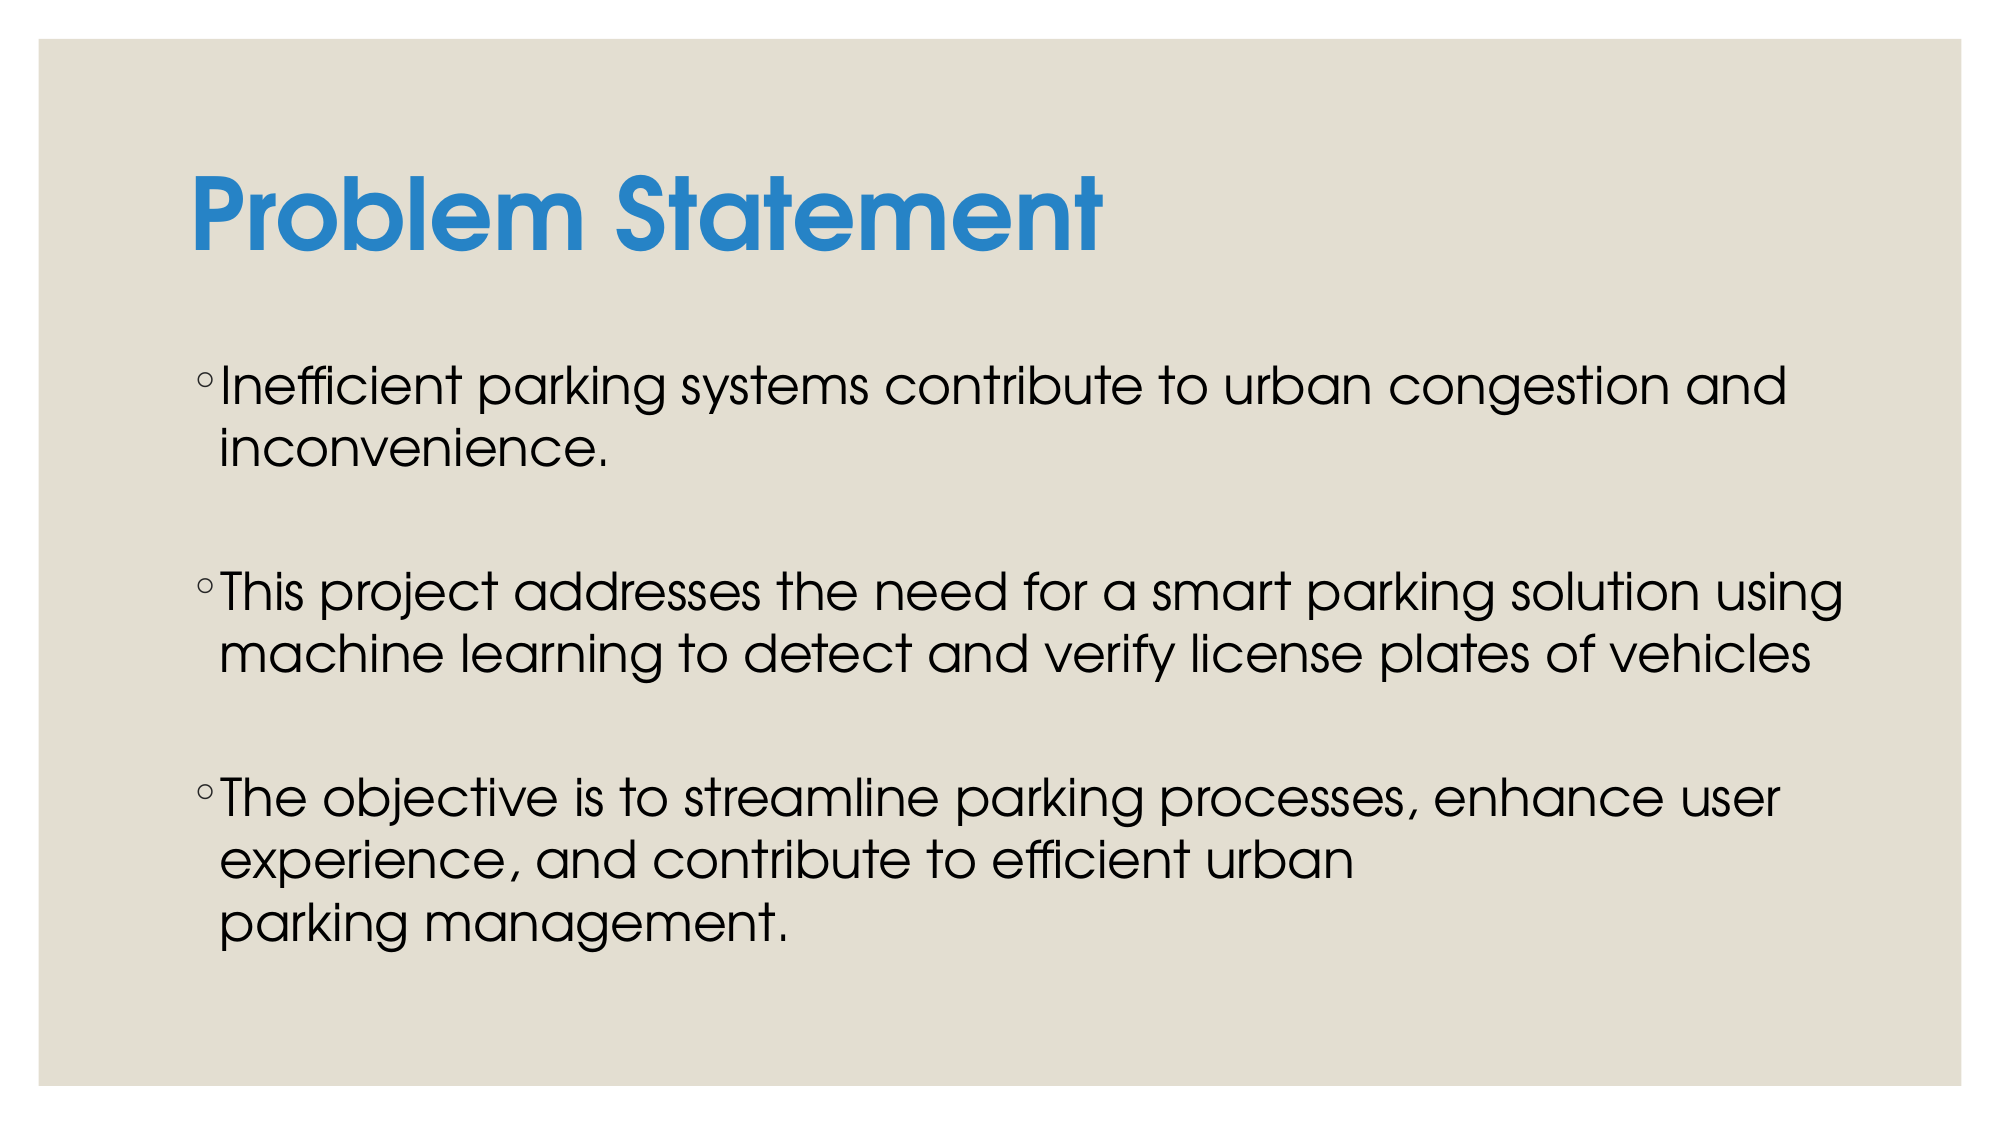

# Problem Statement
Inefficient parking systems contribute to urban congestion and inconvenience.
This project addresses the need for a smart parking solution using machine learning to detect and verify license plates of vehicles
The objective is to streamline parking processes, enhance user experience, and contribute to efficient urban parking management.